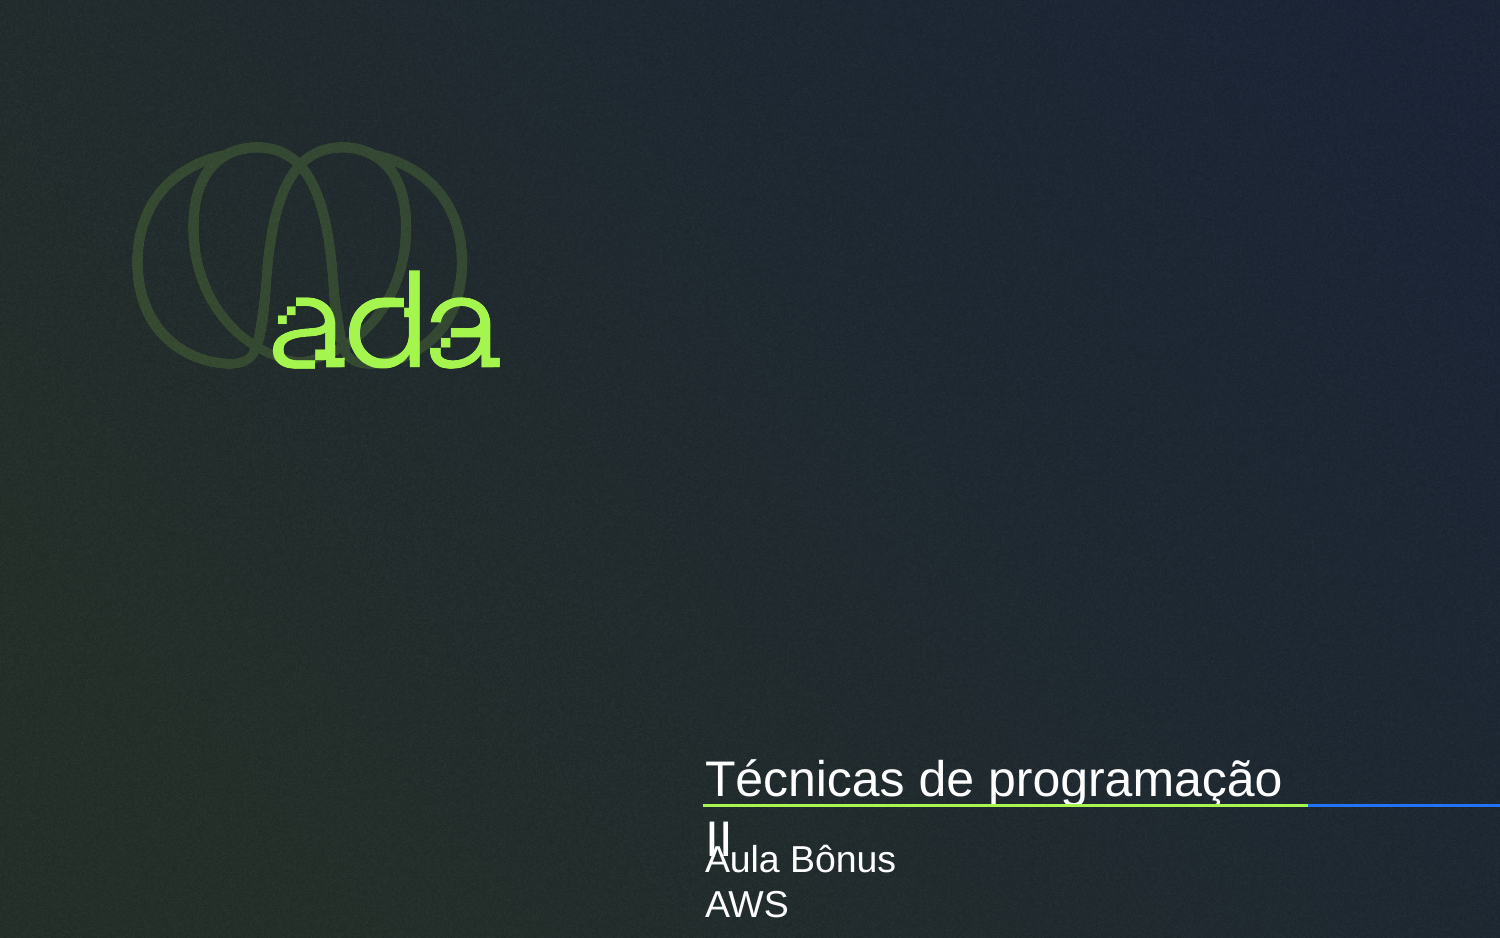

Técnicas de programação II
Aula Bônus
AWS